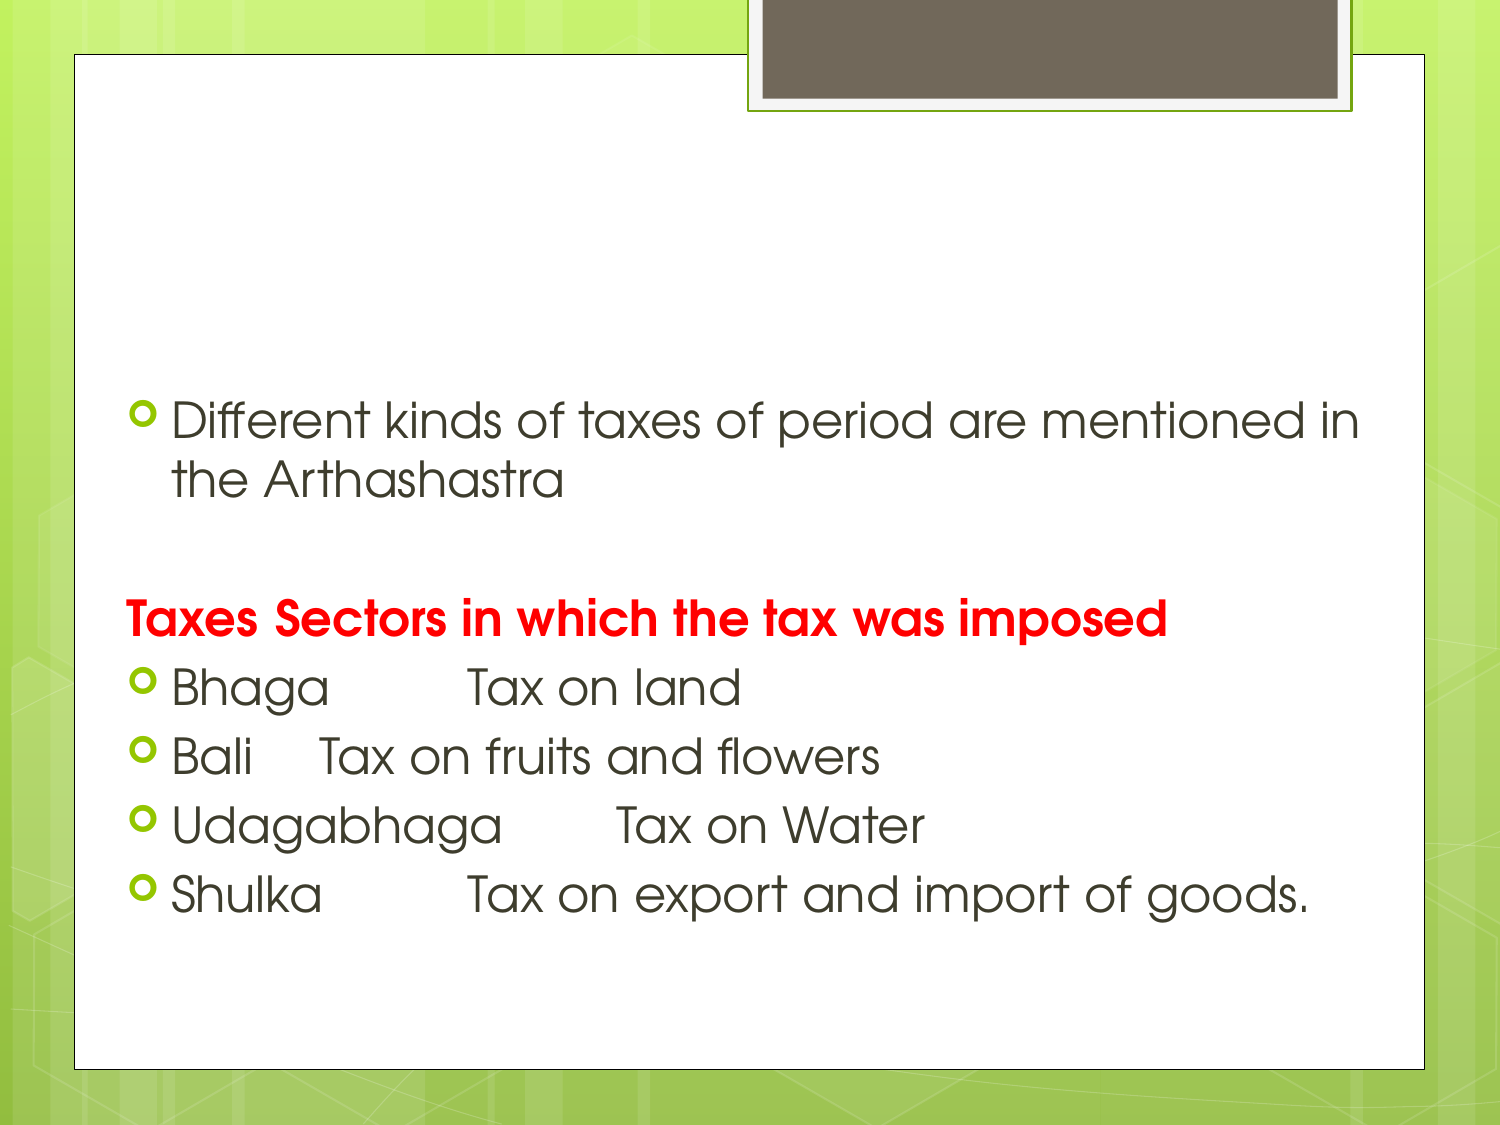

#
Different kinds of taxes of period are mentioned in the Arthashastra

Taxes 	Sectors in which the tax was imposed
Bhaga 		Tax on land
Bali 		Tax on fruits and flowers
Udagabhaga 	Tax on Water
Shulka 		Tax on export and import of goods.